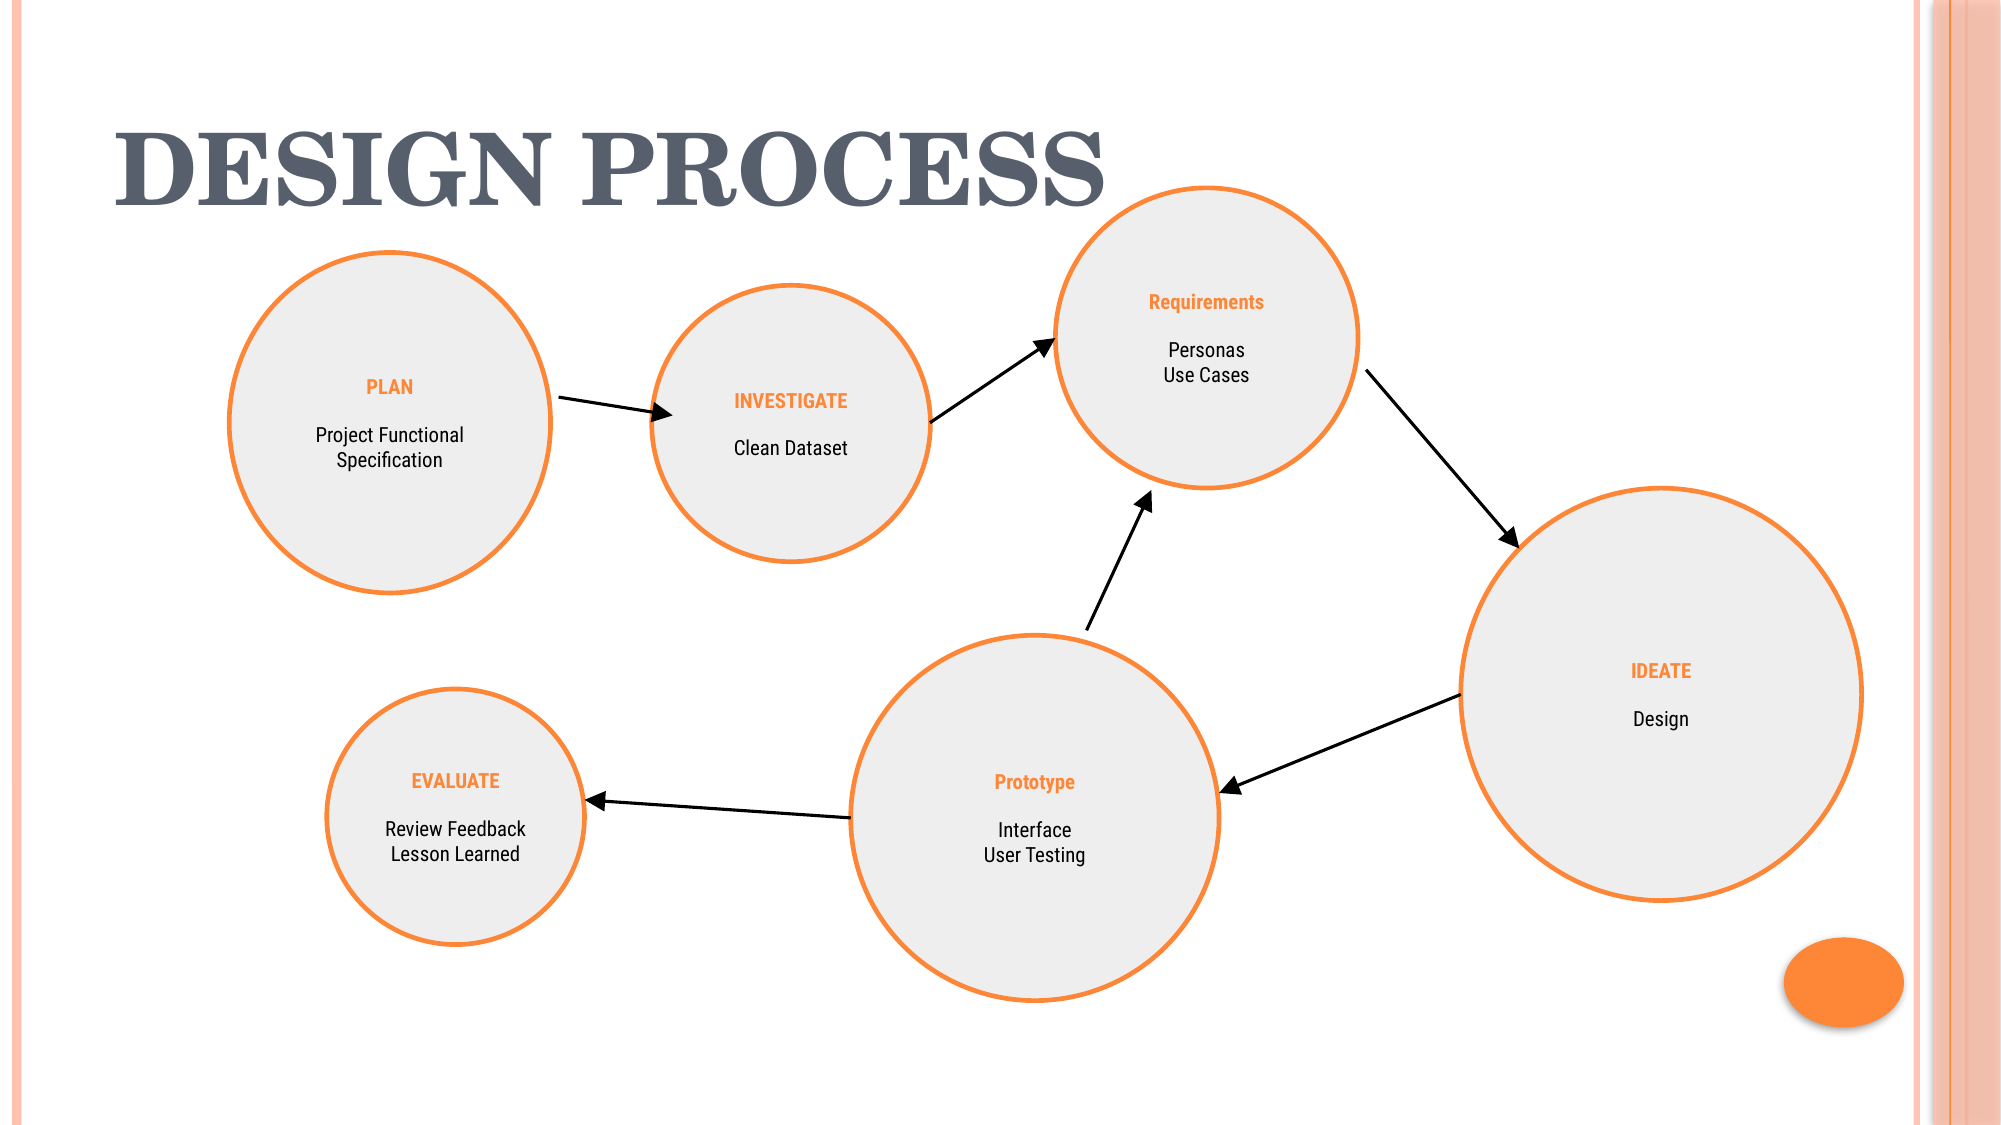

# Design Process
Requirements

Personas
Use Cases
PLAN

Project Functional Specification
INVESTIGATE

Clean Dataset
IDEATE

Design
Prototype

Interface
User Testing
EVALUATE

Review Feedback
Lesson Learned